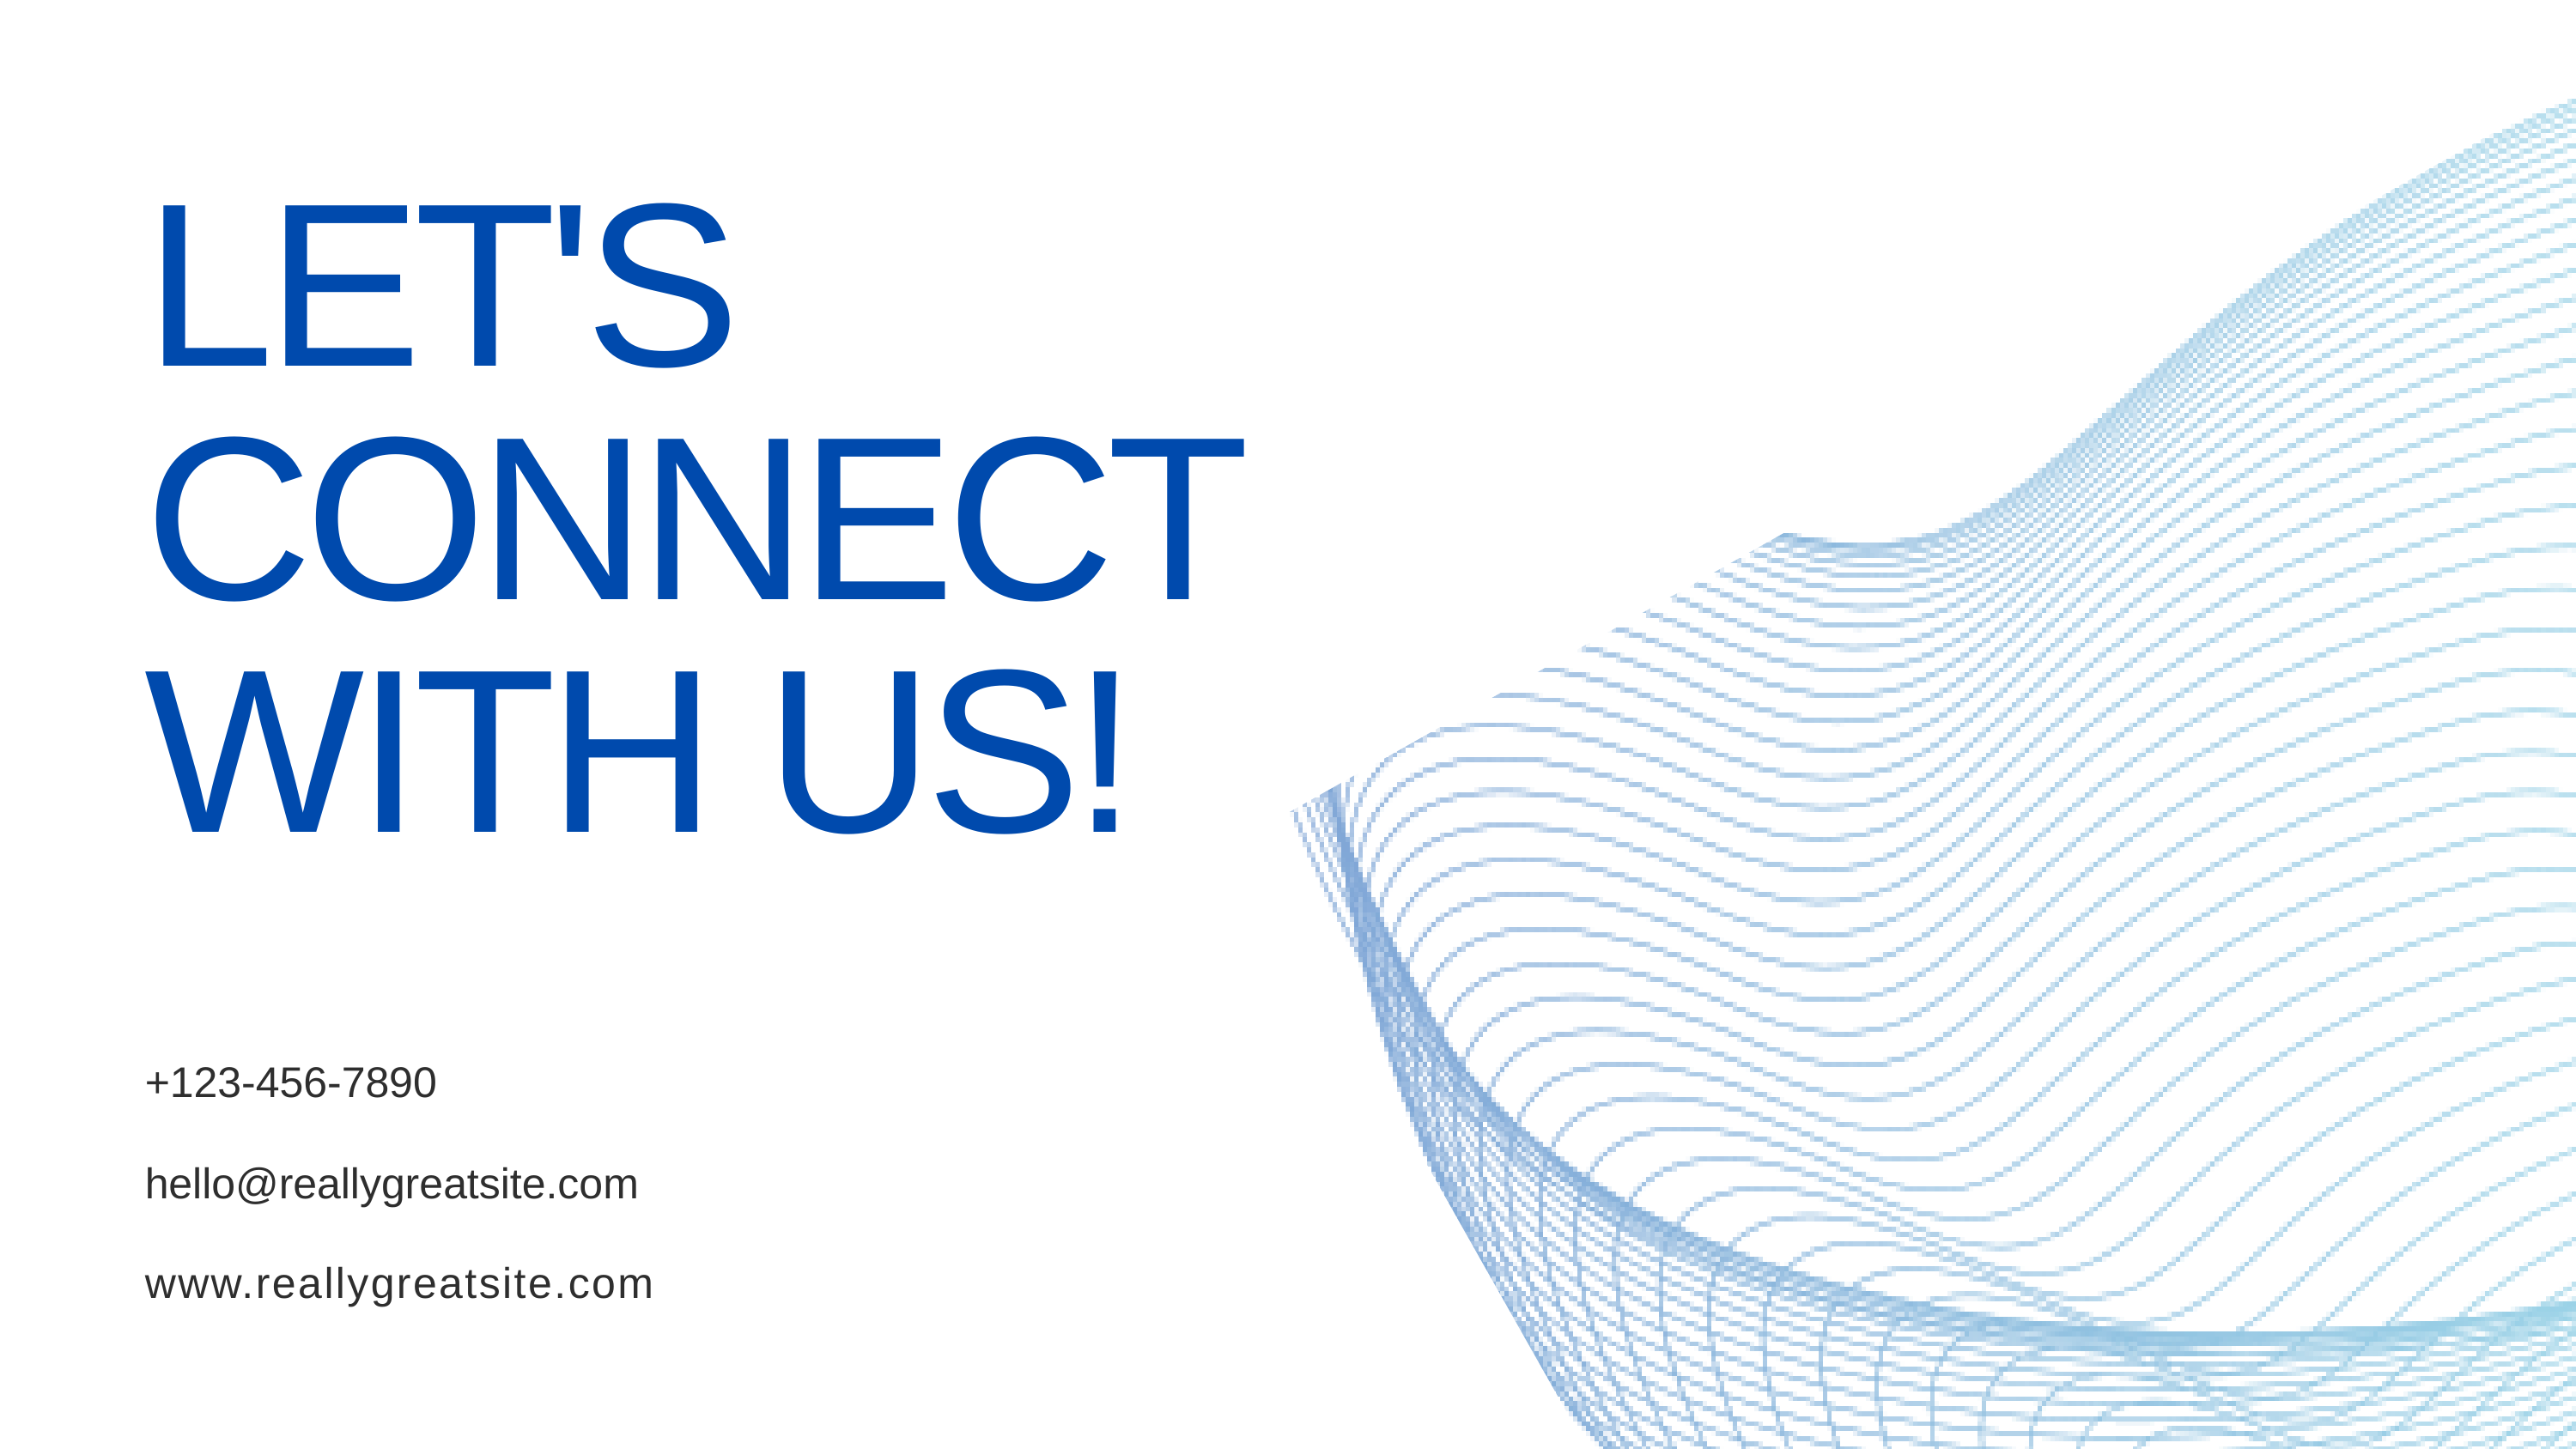

LET'S CONNECT WITH US!

+123-456-7890
hello@reallygreatsite.com
www.reallygreatsite.com